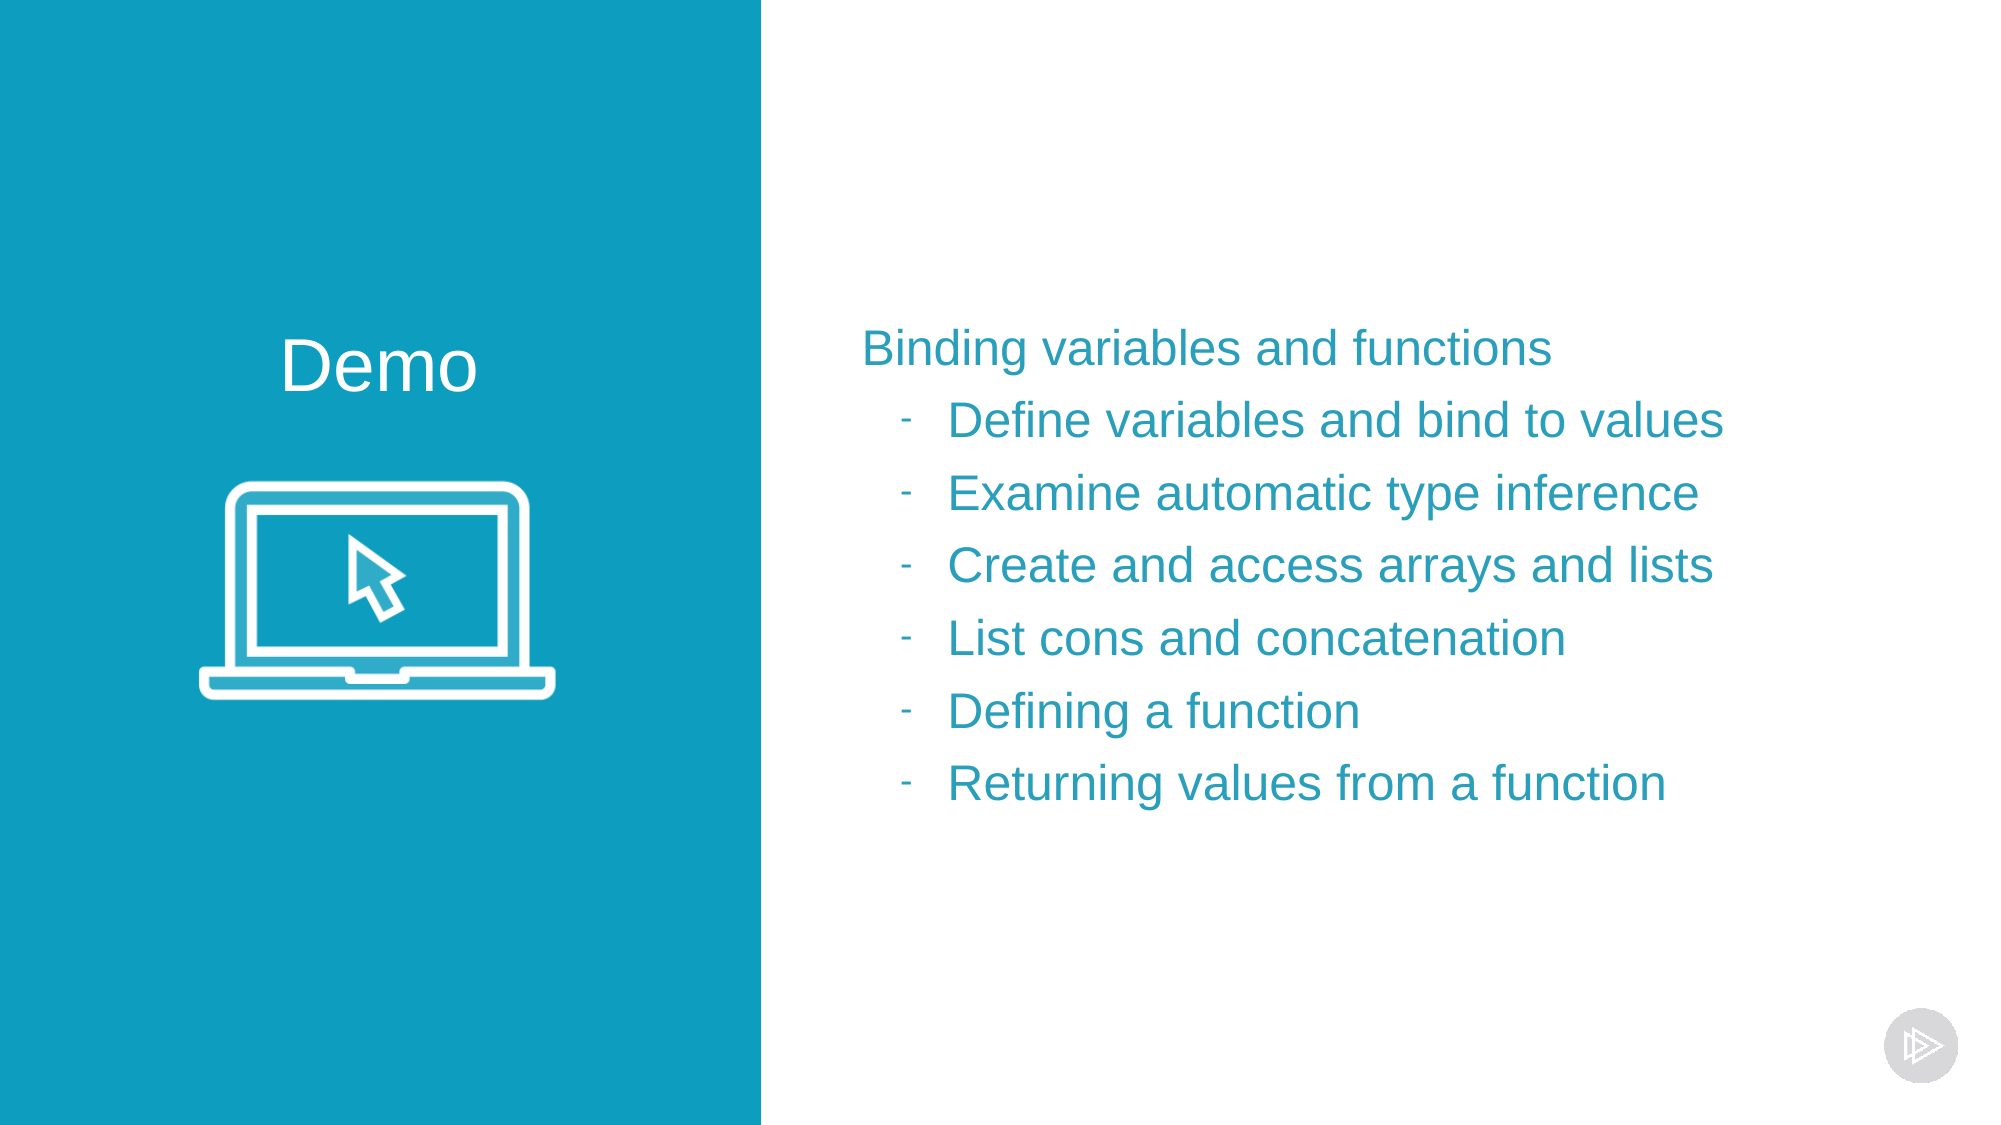

Binding variables and functions
Define variables and bind to values
Examine automatic type inference
Create and access arrays and lists
List cons and concatenation
Defining a function
Returning values from a function